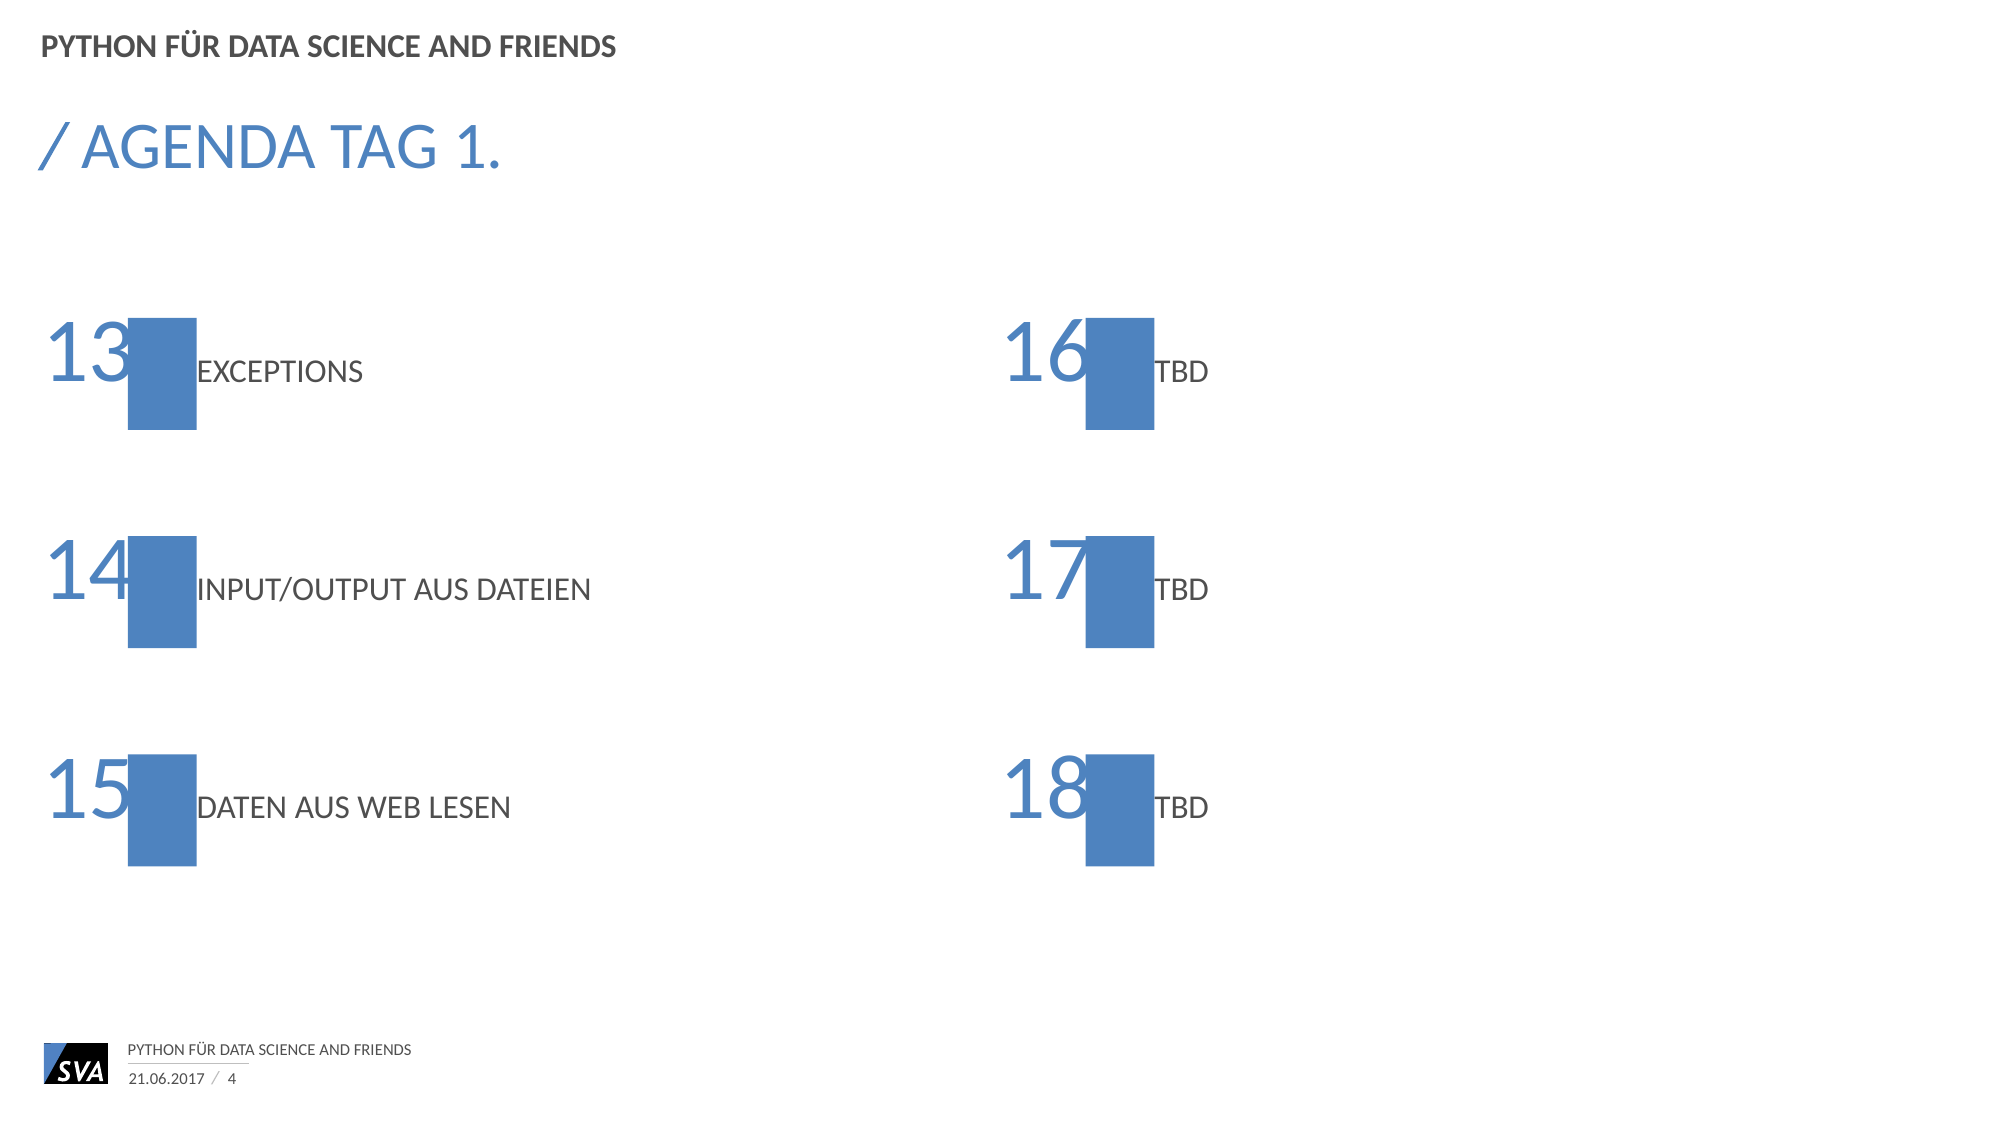

Python für Data Science and Friends

# Agenda Tag 1.
13
16

Exceptions

TBD
14
17

Input/Output aus Dateien
TBD

15
18

Daten aus Web lesen

TBD
Python für Data Science and Friends
21.06.2017
4